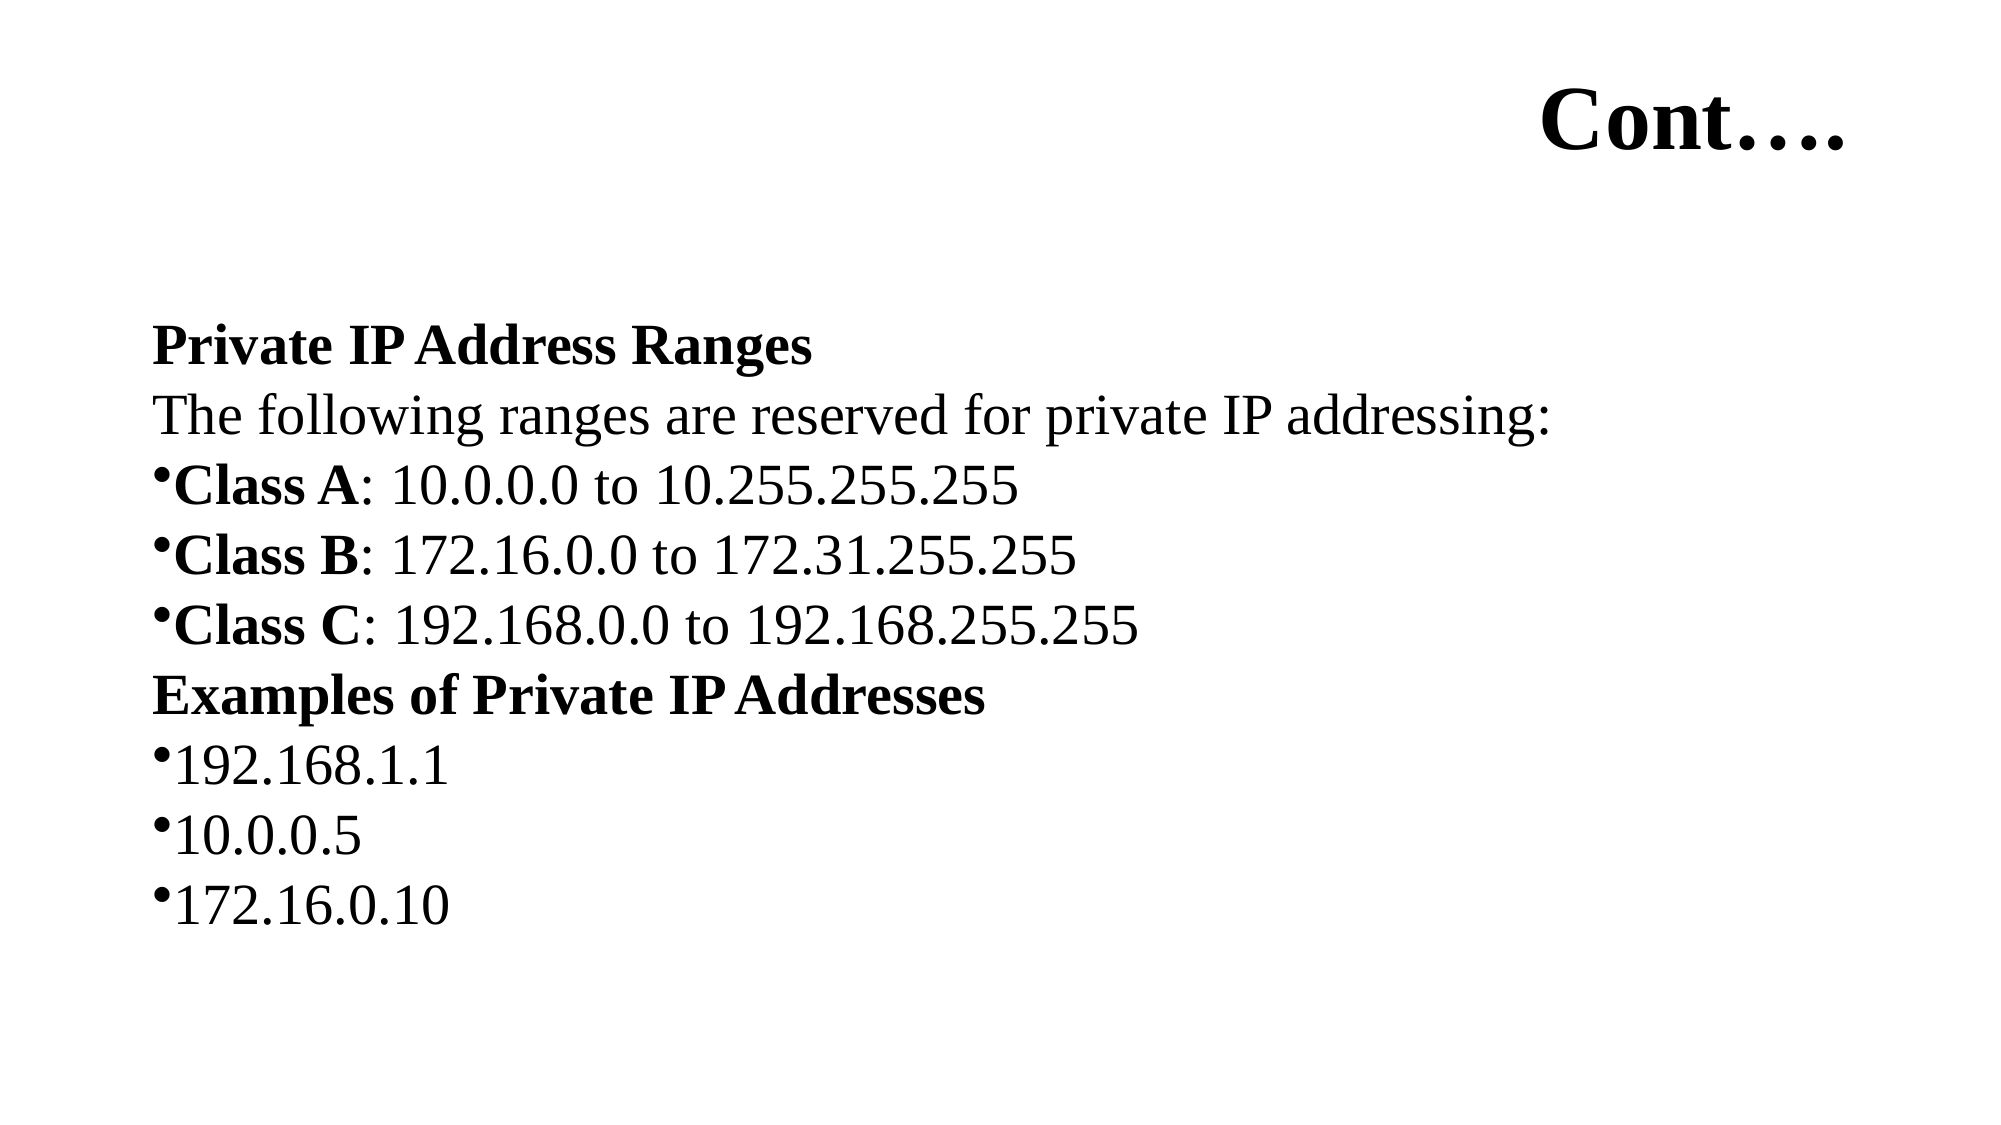

# Cont….
Private IP Address Ranges
The following ranges are reserved for private IP addressing:
Class A: 10.0.0.0 to 10.255.255.255
Class B: 172.16.0.0 to 172.31.255.255
Class C: 192.168.0.0 to 192.168.255.255
Examples of Private IP Addresses
192.168.1.1
10.0.0.5
172.16.0.10